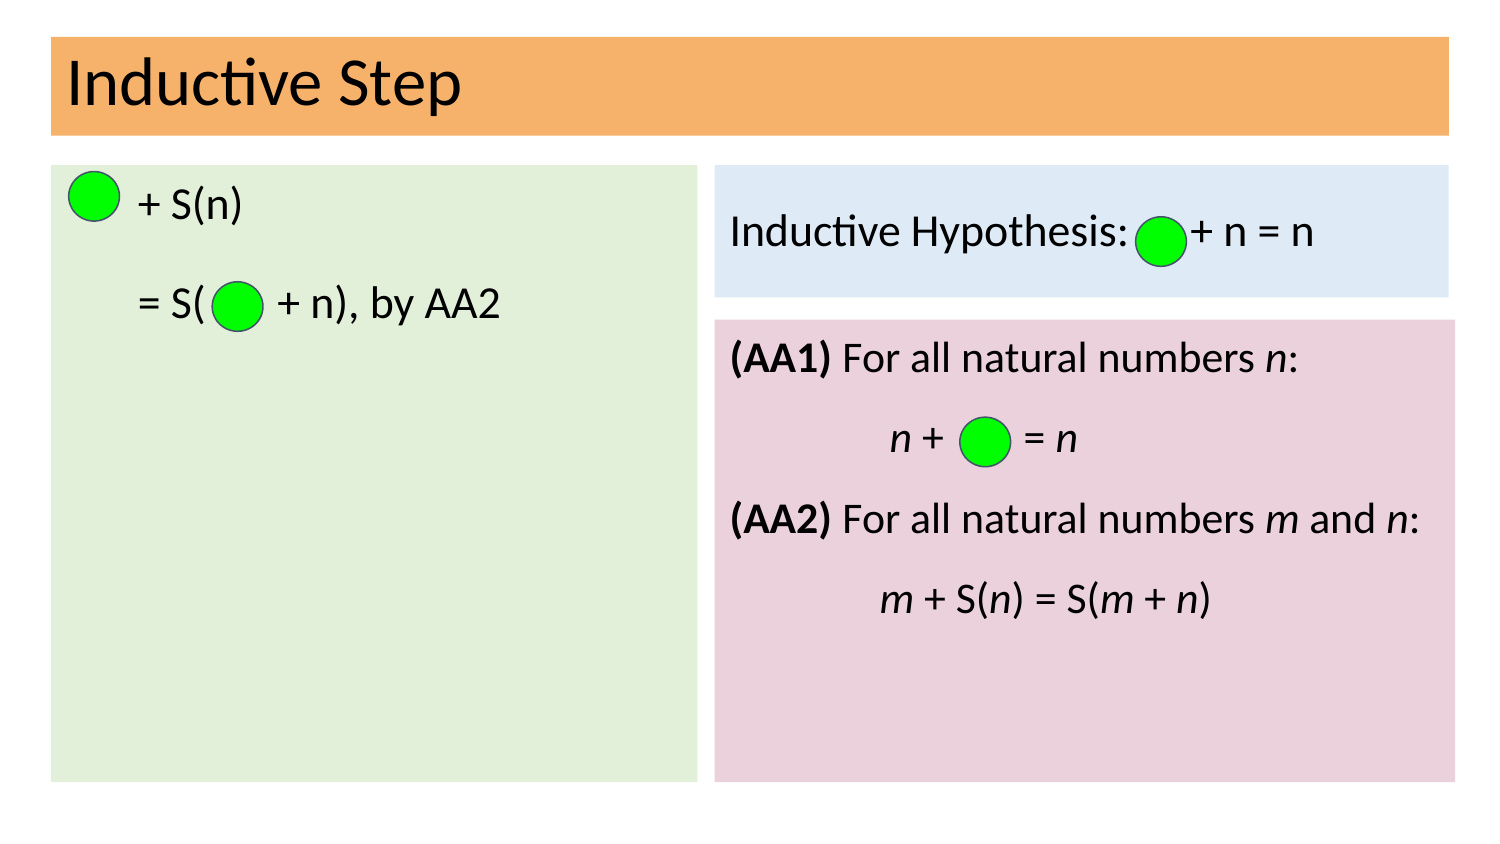

# Inductive Step
       + S(n)

       = S(       + n), by AA2

Inductive Hypothesis:      + n = n

(AA1) For all natural numbers n:
 n +        = n
(AA2) For all natural numbers m and n:
m + S(n) = S(m + n)